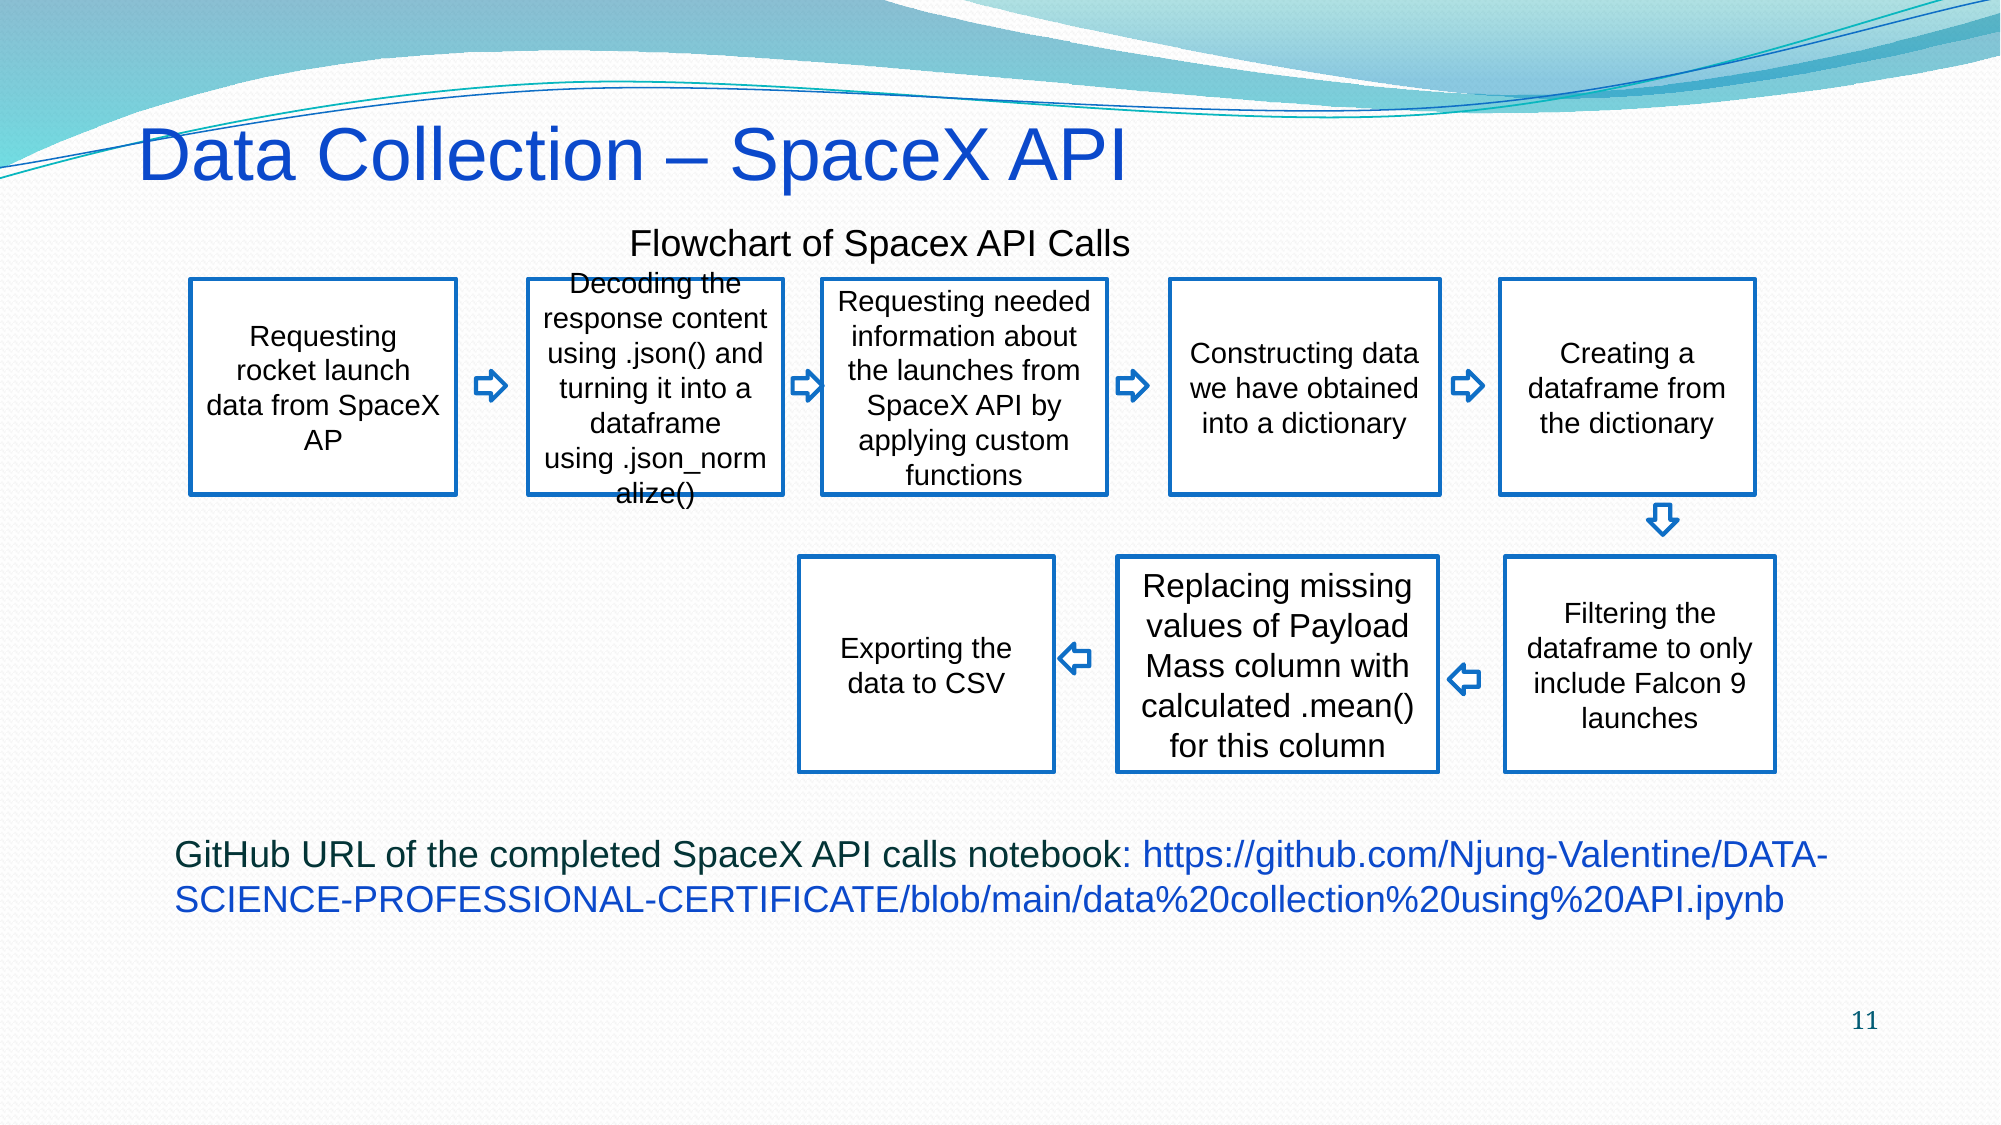

Data Collection – SpaceX API
Flowchart of Spacex API Calls
Requesting rocket launch data from SpaceX AP
Decoding the response content using .json() and turning it into a dataframe using .json_normalize()
Requesting needed information about the launches from SpaceX API by applying custom functions
Constructing data we have obtained into a dictionary
Creating a dataframe from the dictionary

Exporting the data to CSV
Replacing missing values of Payload Mass column with calculated .mean() for this column
Filtering the dataframe to only include Falcon 9 launches

GitHub URL of the completed SpaceX API calls notebook: https://github.com/Njung-Valentine/DATA-SCIENCE-PROFESSIONAL-CERTIFICATE/blob/main/data%20collection%20using%20API.ipynb
11